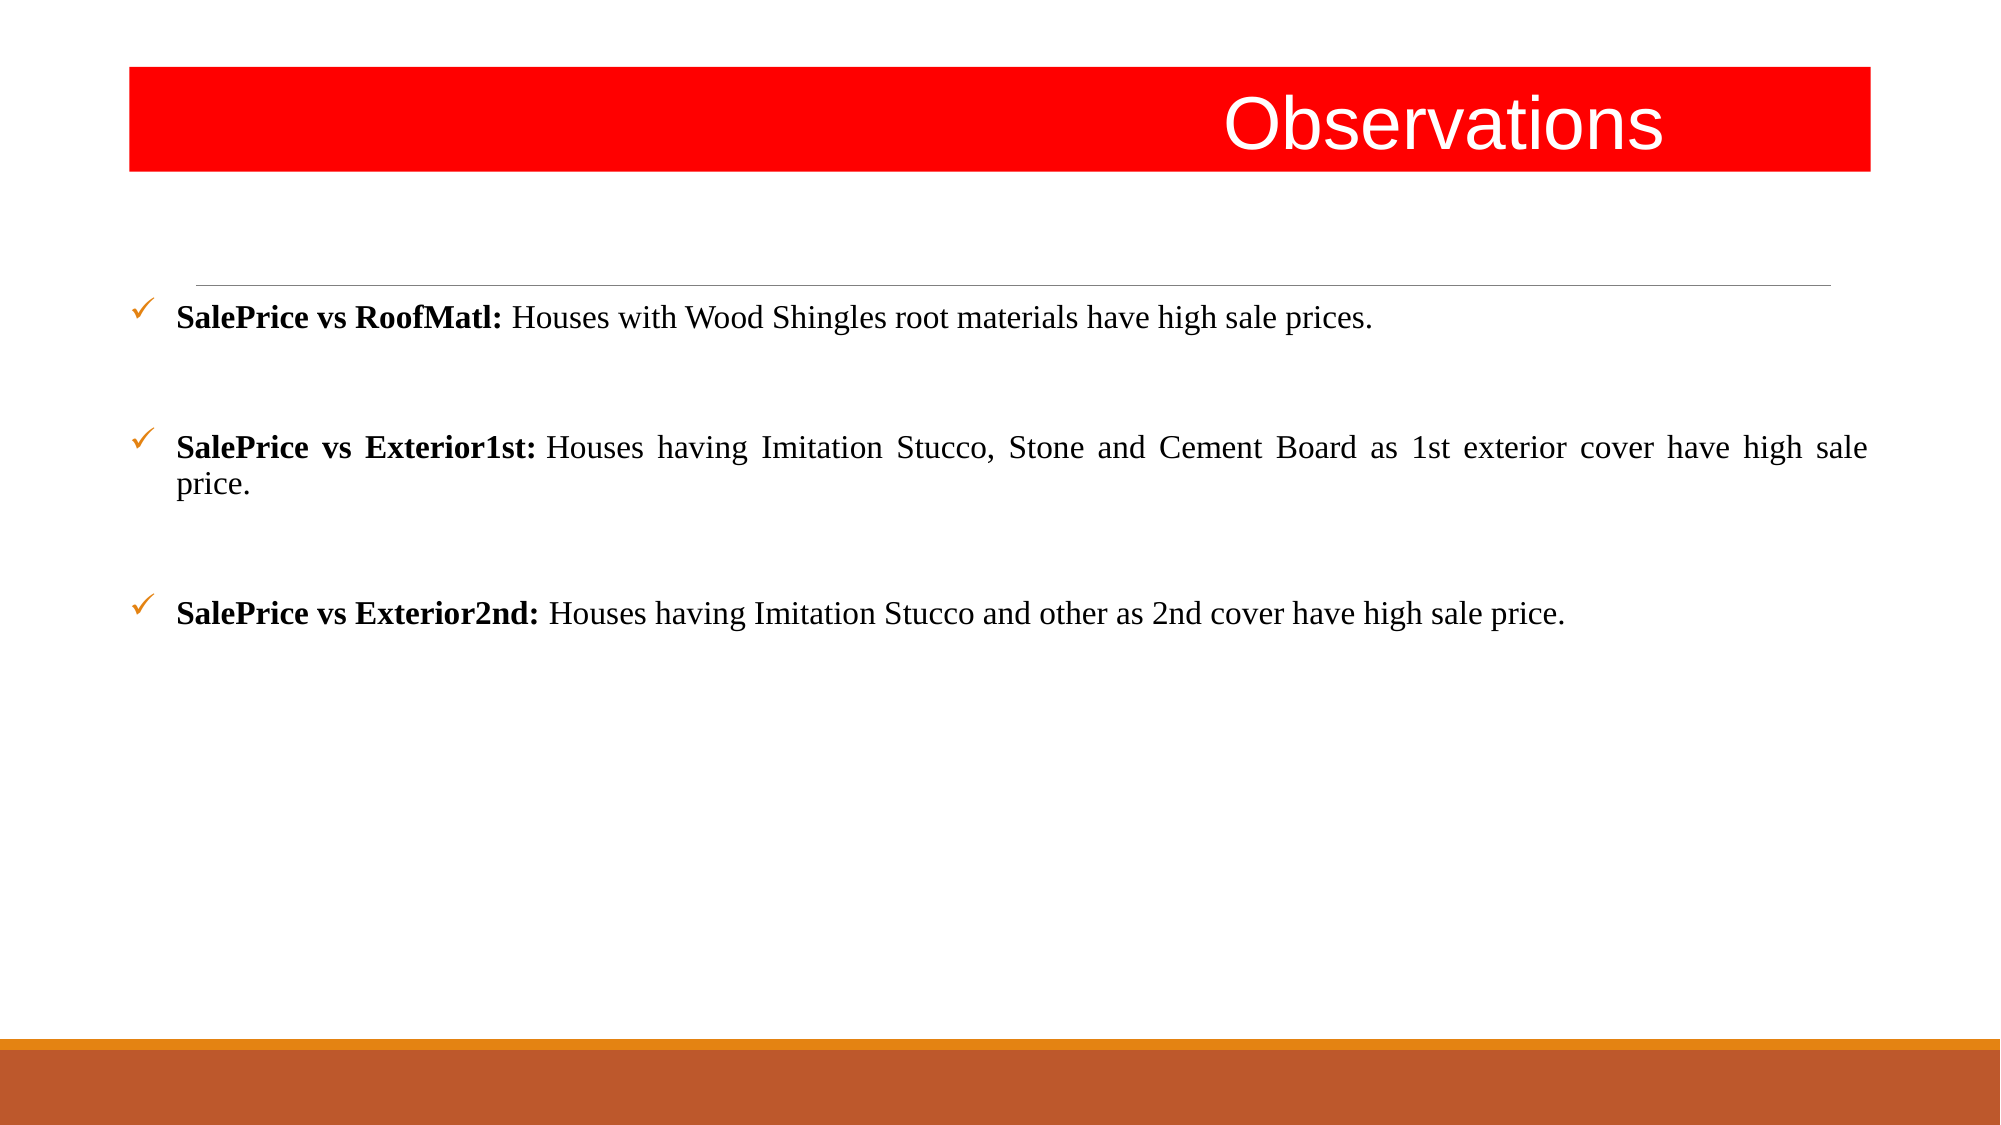

Observations
SalePrice vs RoofMatl: Houses with Wood Shingles root materials have high sale prices.

SalePrice vs Exterior1st: Houses having Imitation Stucco, Stone and Cement Board as 1st exterior cover have high sale price.

SalePrice vs Exterior2nd: Houses having Imitation Stucco and other as 2nd cover have high sale price.